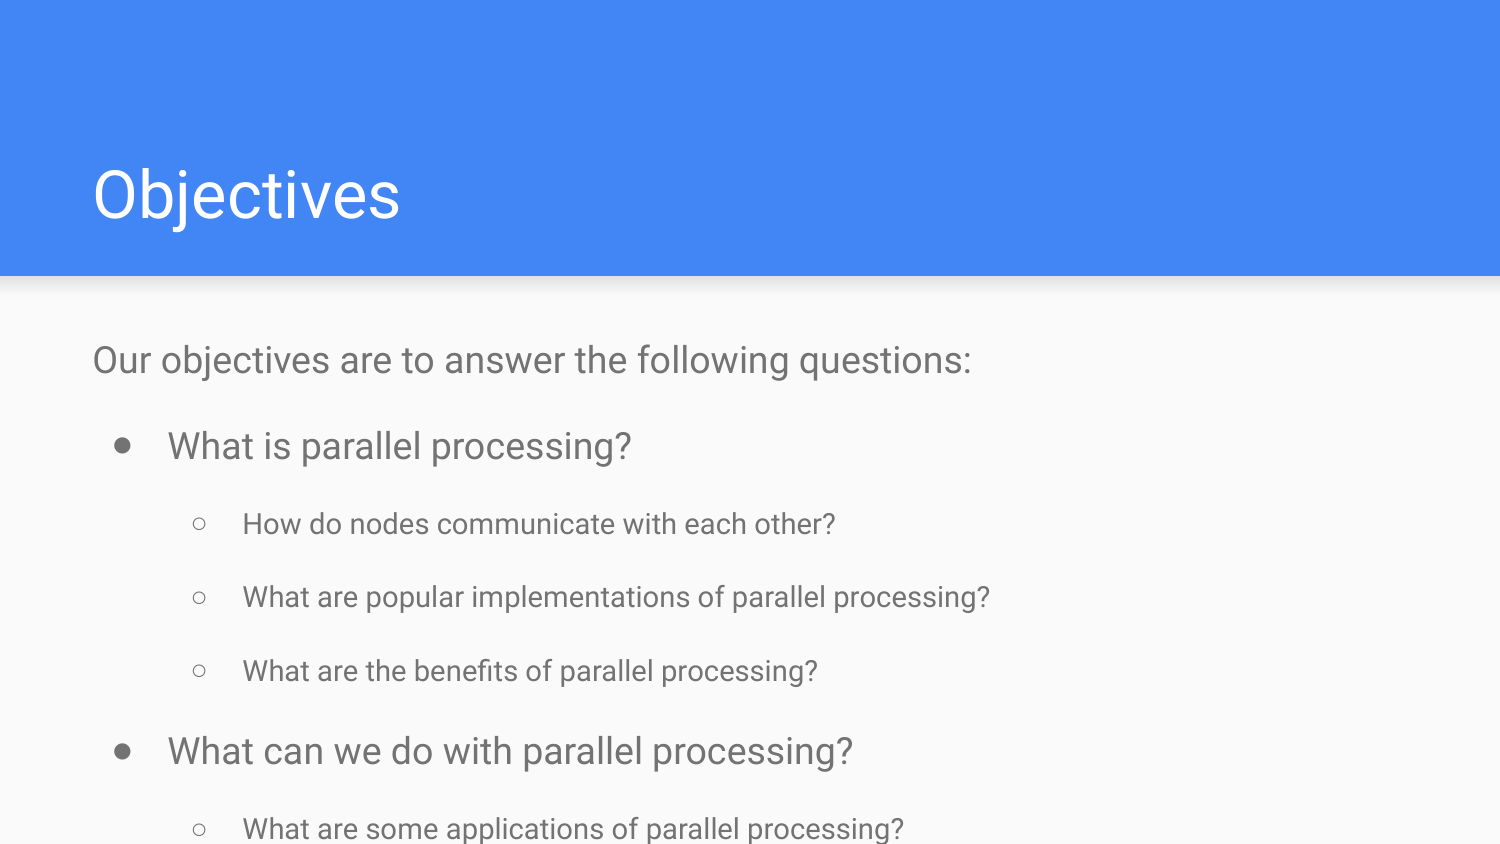

# Objectives
Our objectives are to answer the following questions:
What is parallel processing?
How do nodes communicate with each other?
What are popular implementations of parallel processing?
What are the benefits of parallel processing?
What can we do with parallel processing?
What are some applications of parallel processing?
Why is parallel processing important?
How does a small cluster compare to a modern desktop?